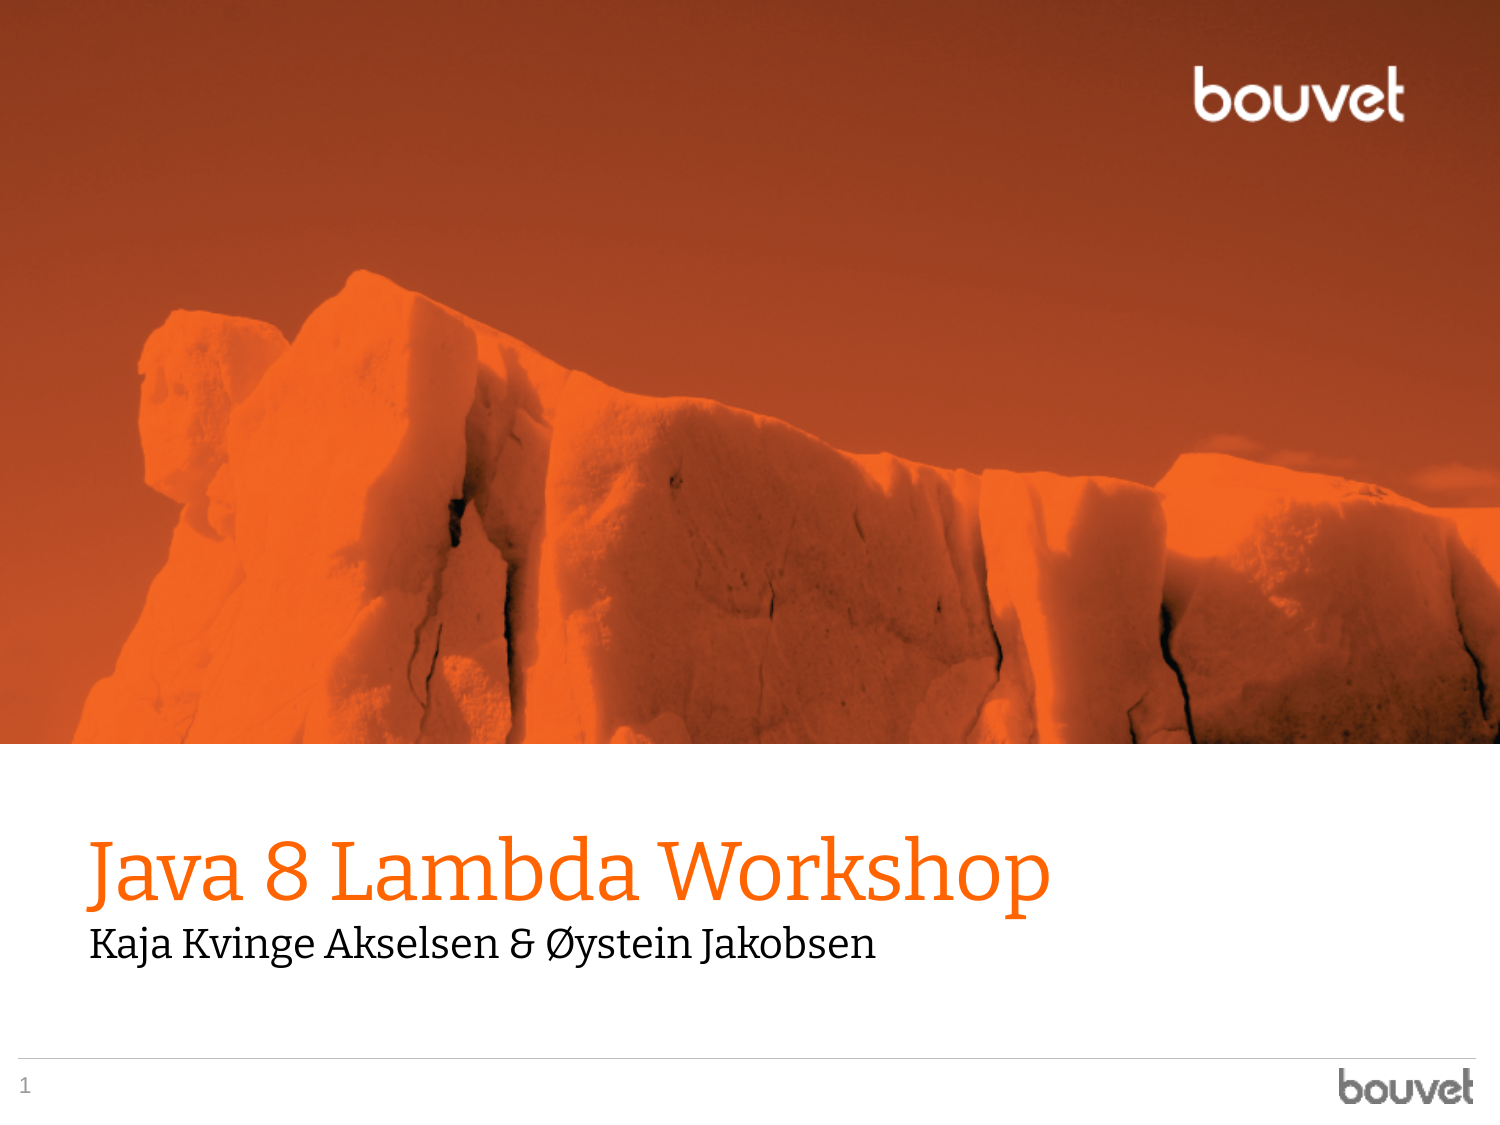

# Java 8 Lambda Workshop
Kaja Kvinge Akselsen & Øystein Jakobsen
1